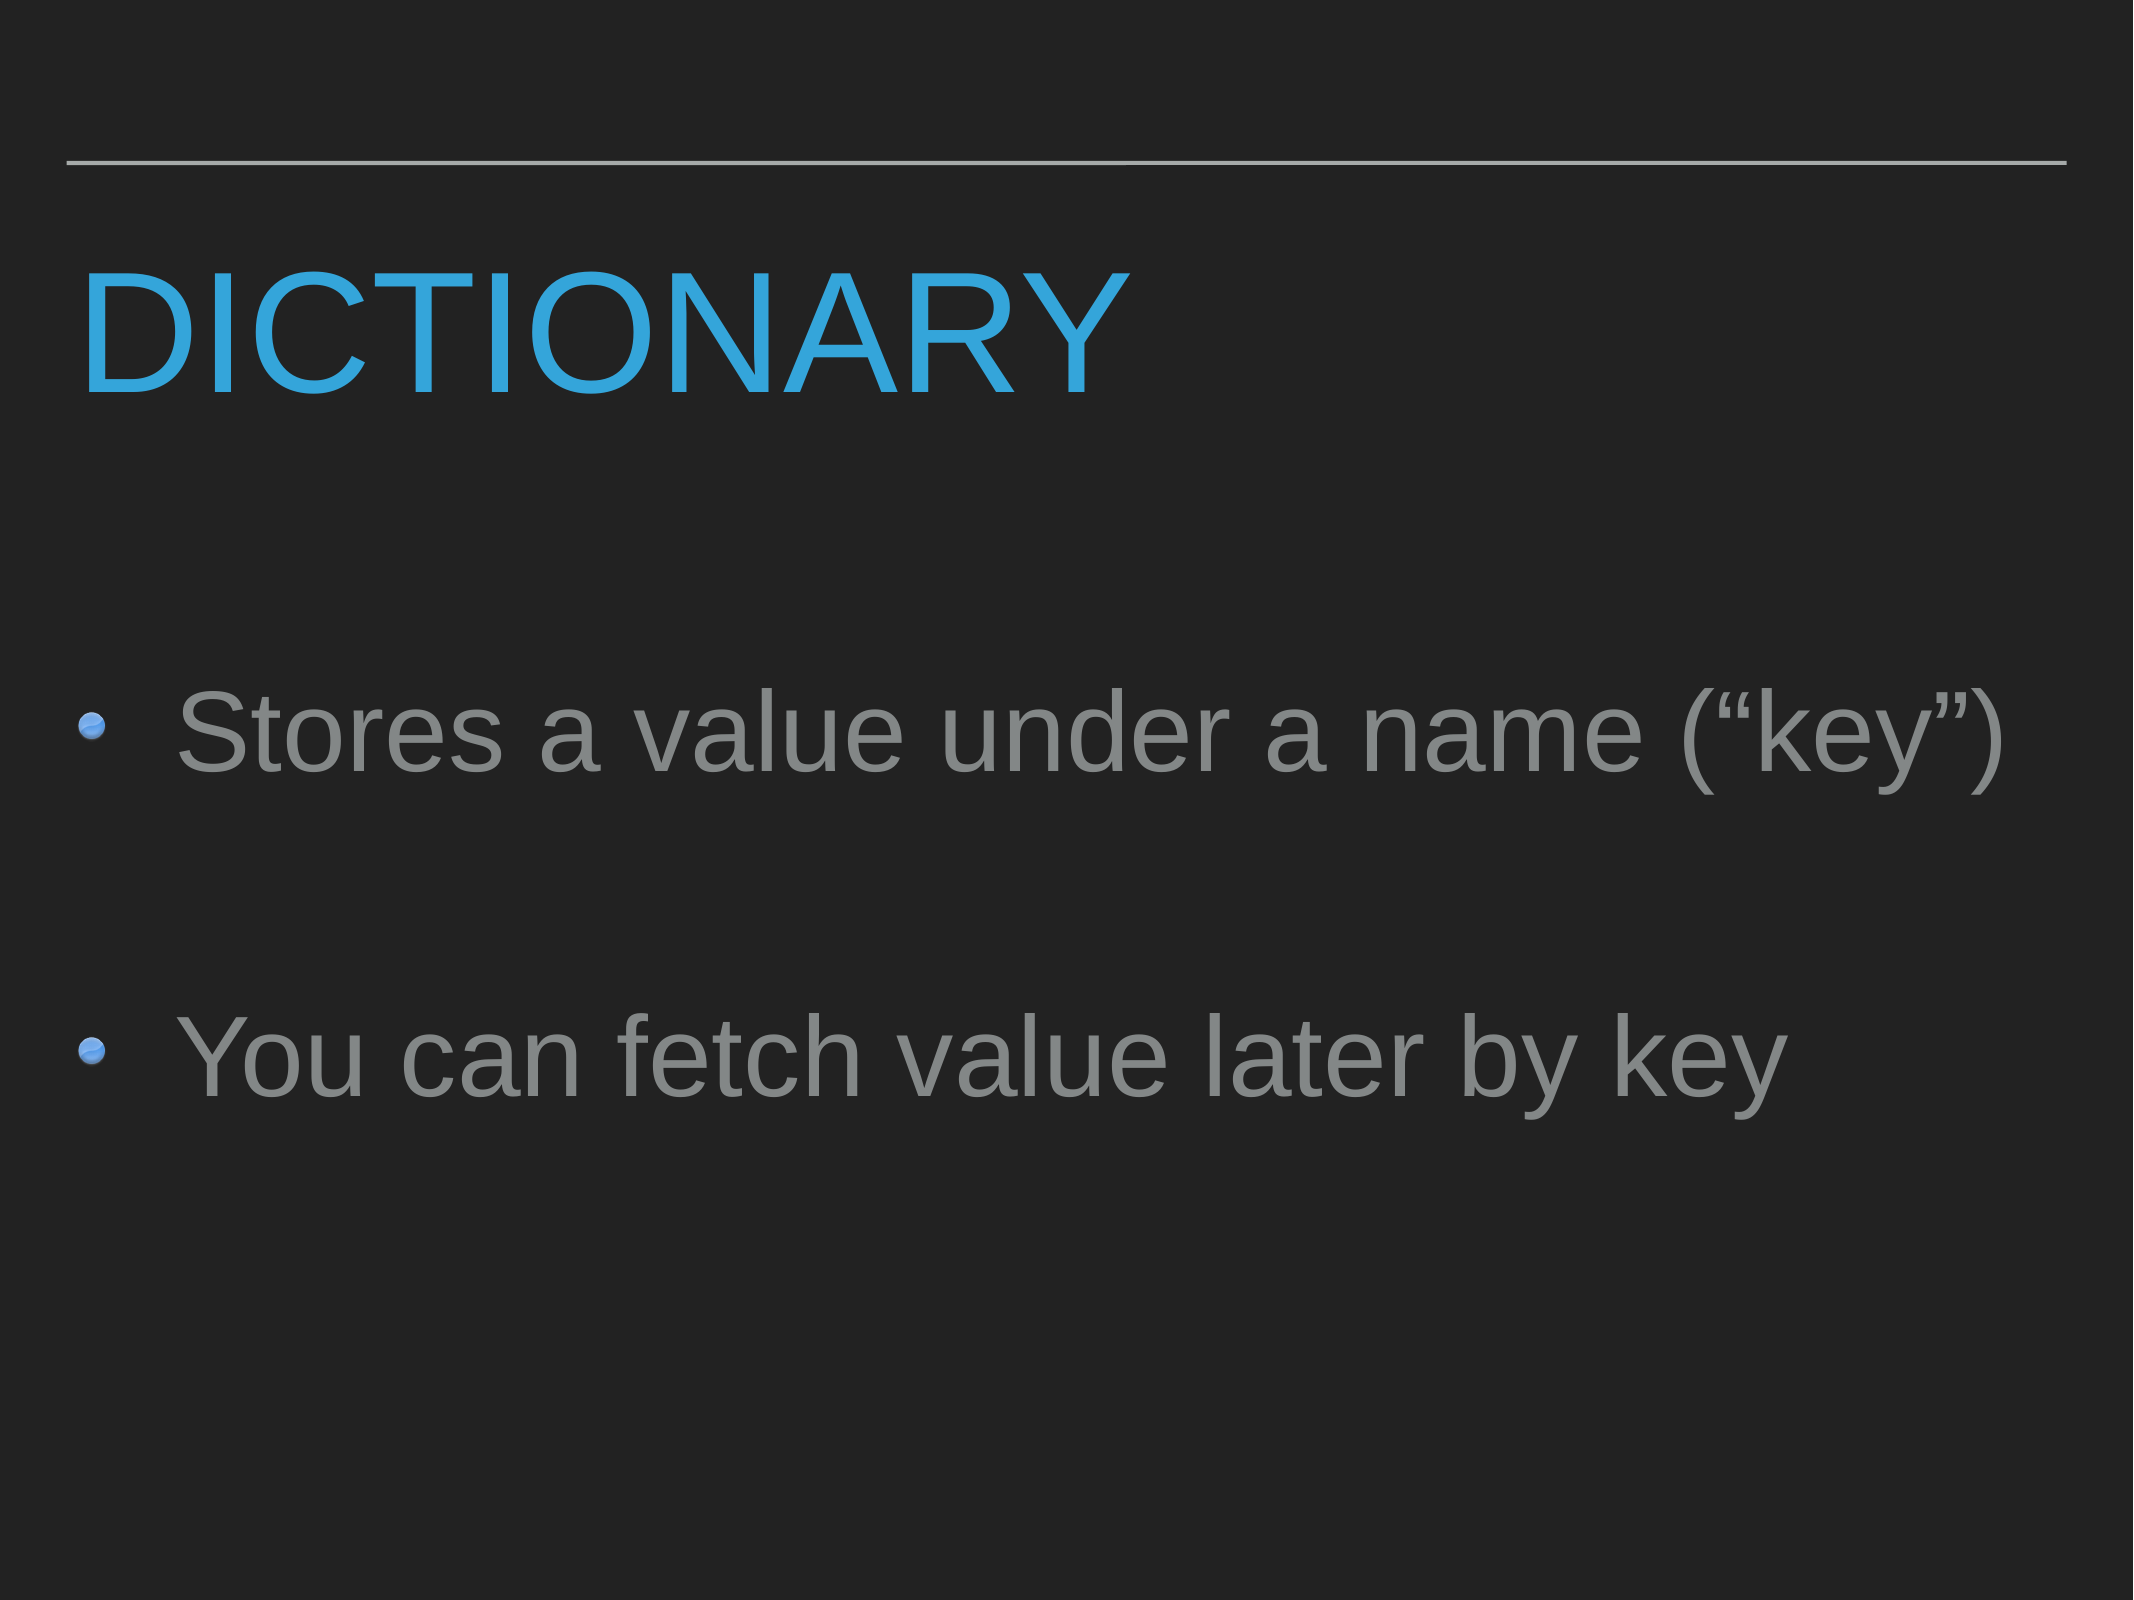

# Dictionary
Stores a value under a name (“key”)
You can fetch value later by key